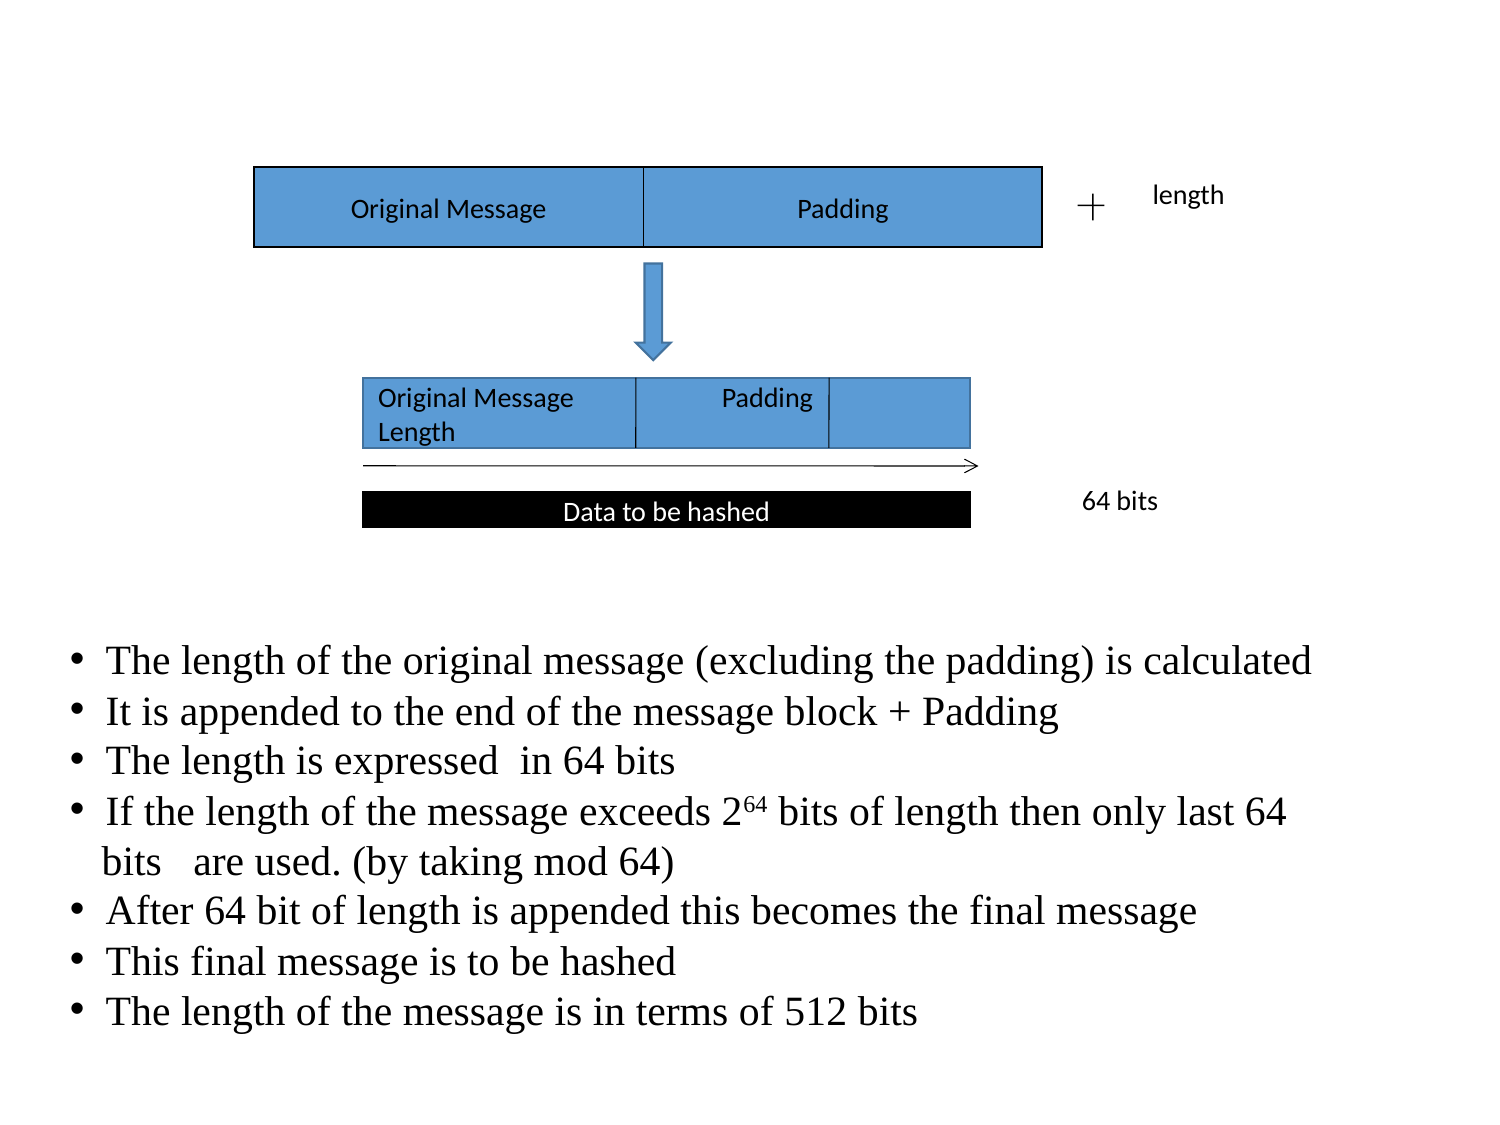

Original Message
length
Padding

Original Message	       Padding                  Length
64 bits
Data to be hashed
  The length of the original message (excluding the padding) is calculated
  It is appended to the end of the message block + Padding
  The length is expressed  in 64 bits
  If the length of the message exceeds 264 bits of length then only last 64
   bits   are used. (by taking mod 64)
  After 64 bit of length is appended this becomes the final message
  This final message is to be hashed
  The length of the message is in terms of 512 bits